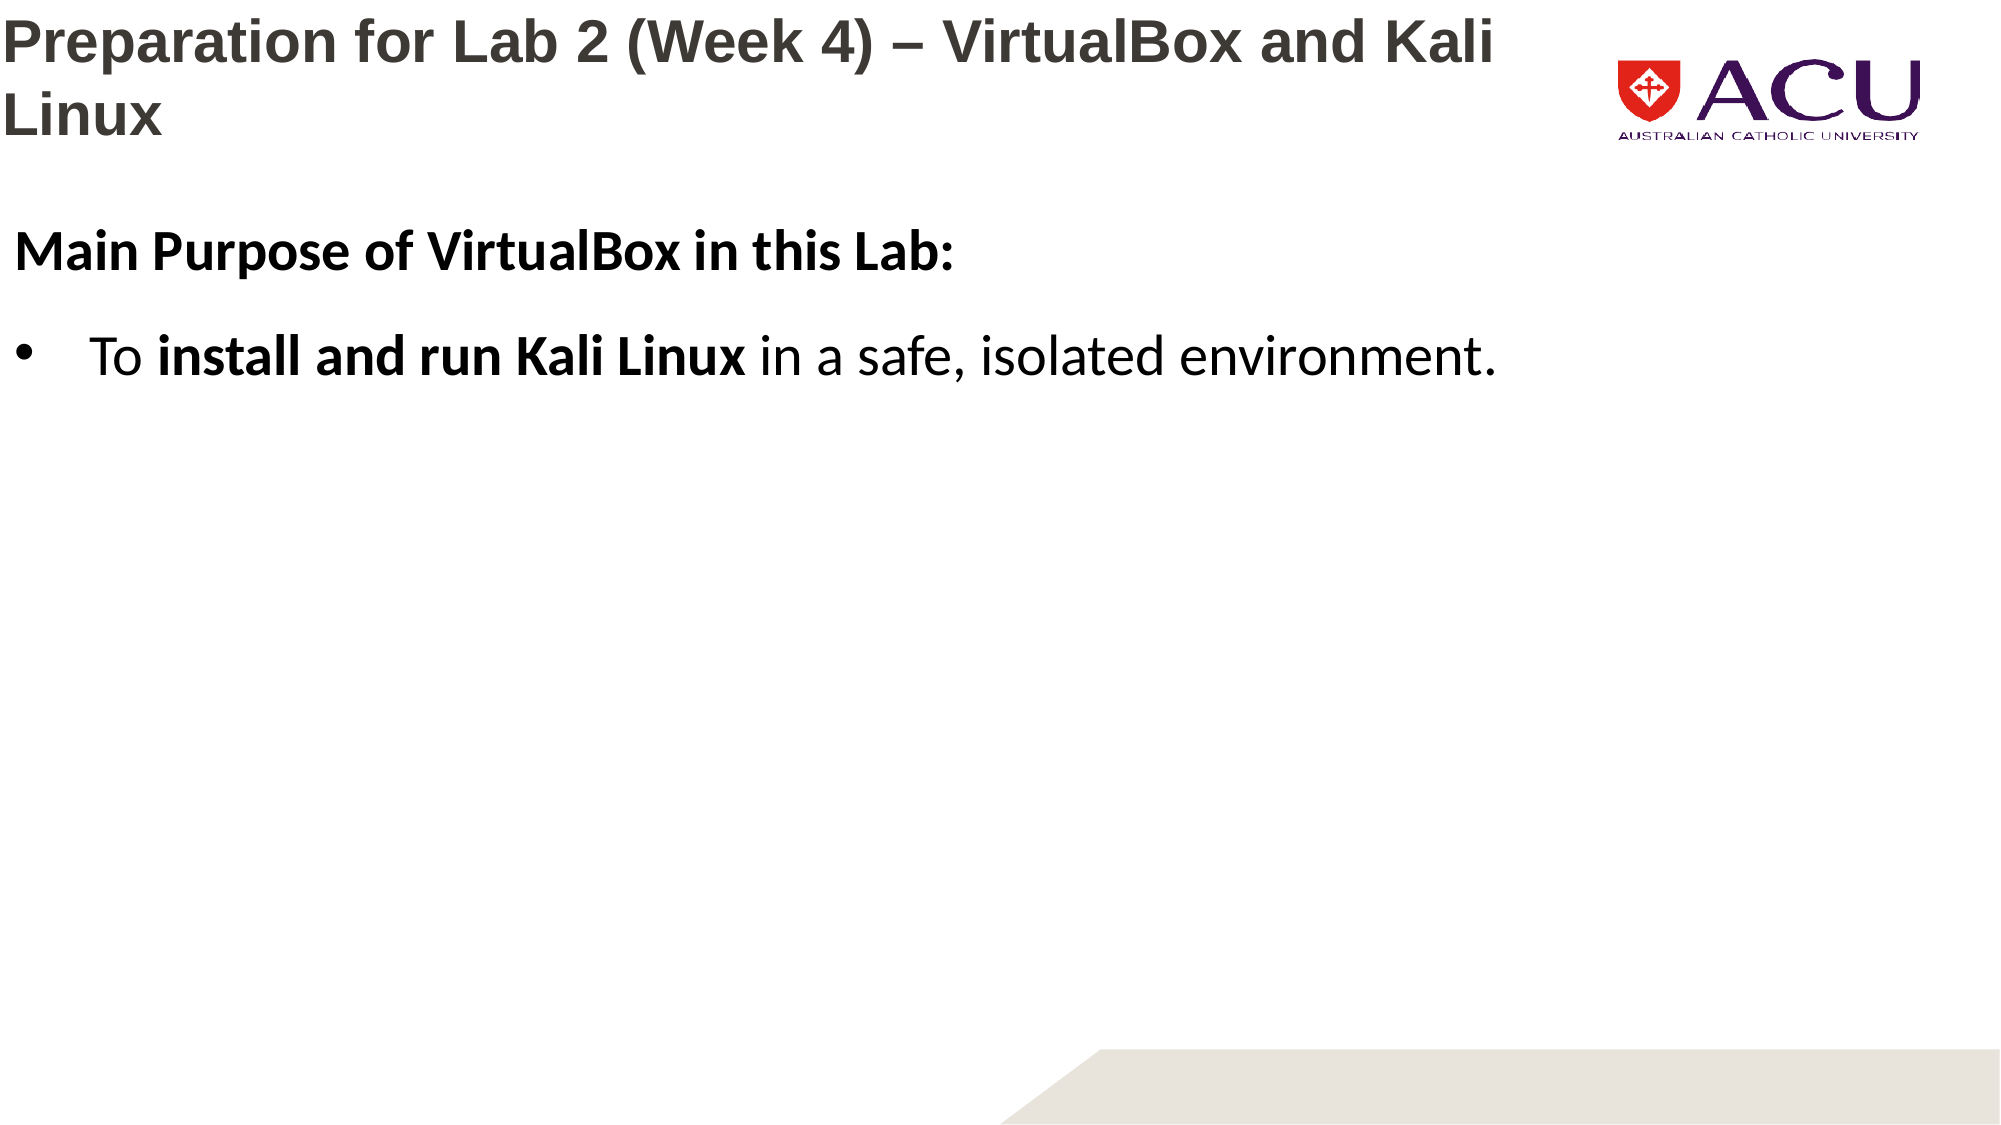

# Preparation for Lab 2 (Week 4) – VirtualBox and Kali Linux
Main Purpose of VirtualBox in this Lab:
To install and run Kali Linux in a safe, isolated environment.